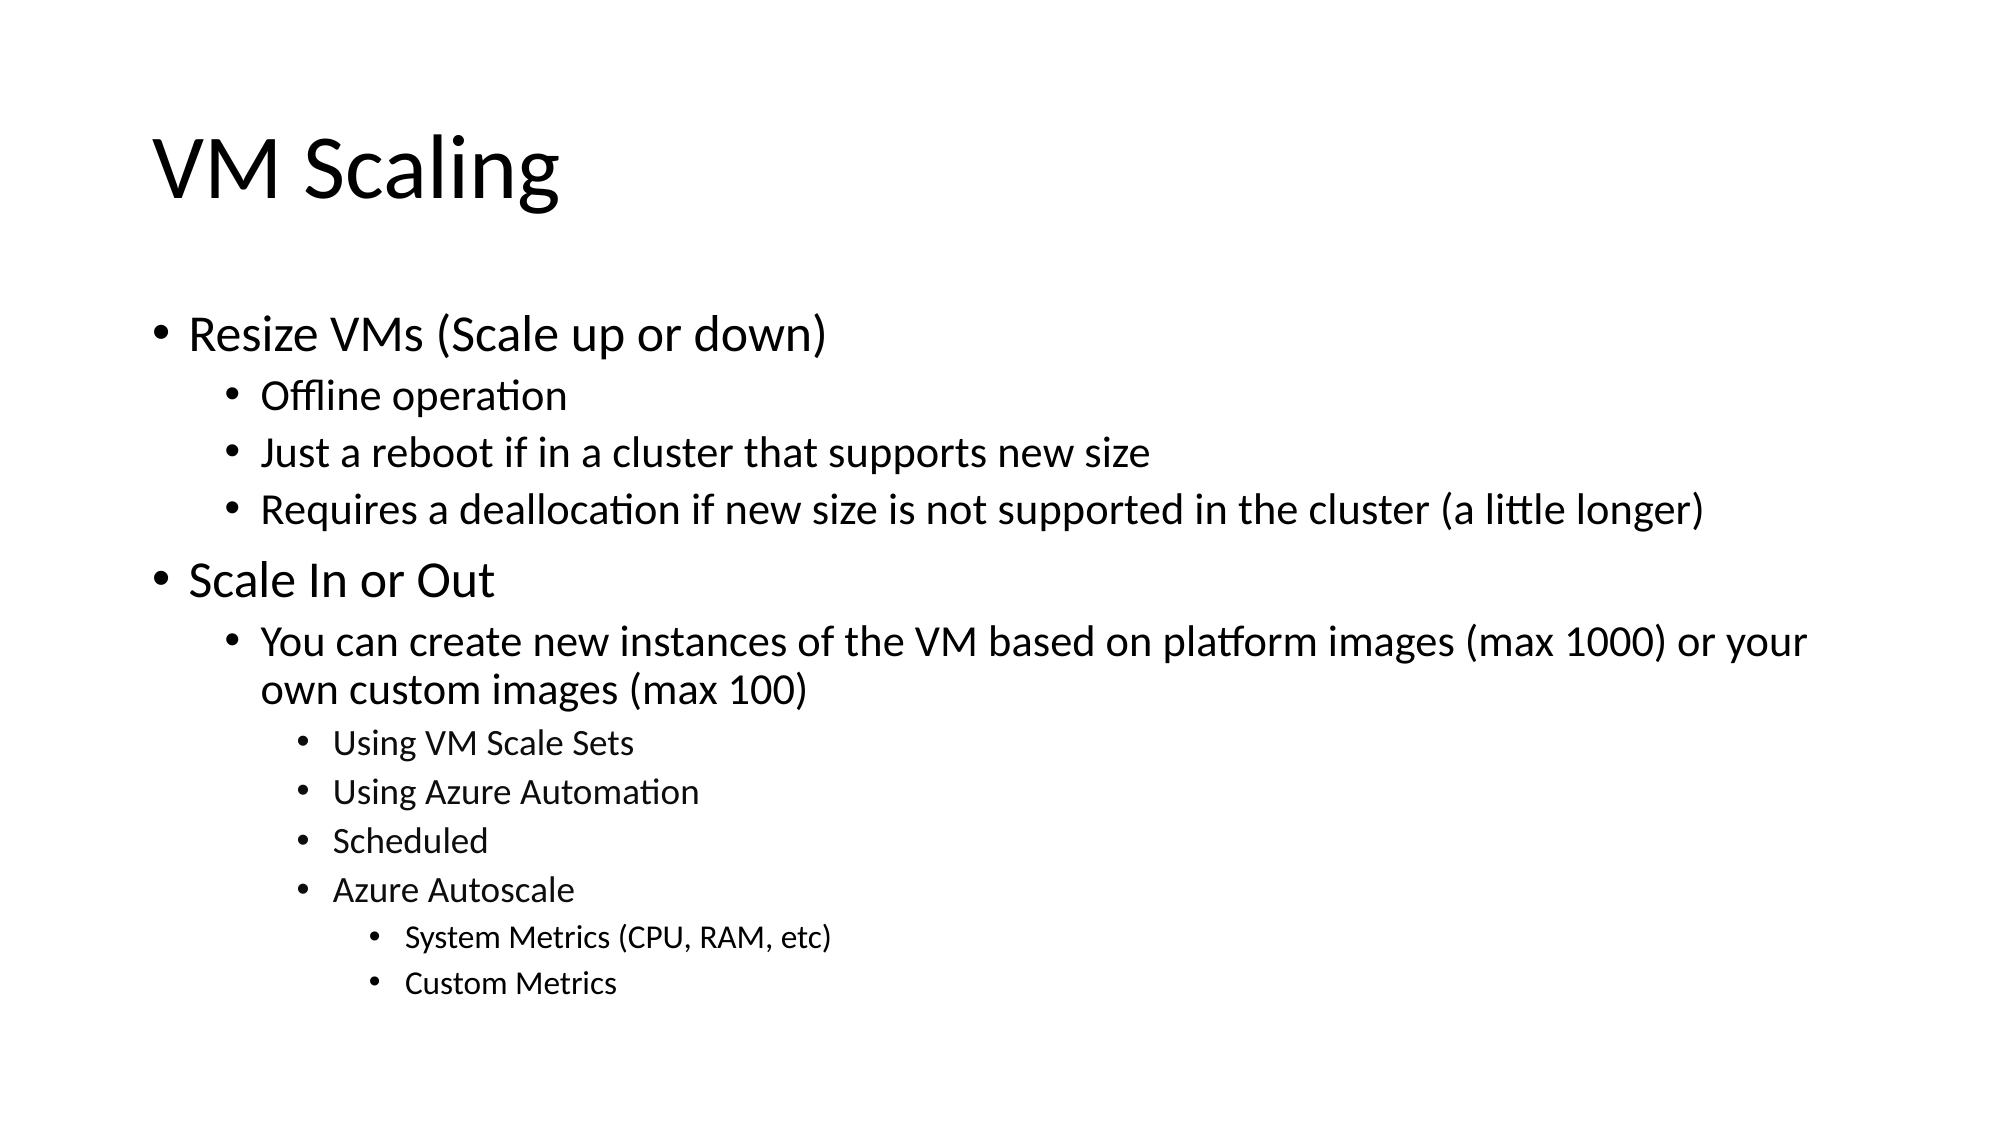

# VM Scaling
Resize VMs (Scale up or down)
Offline operation
Just a reboot if in a cluster that supports new size
Requires a deallocation if new size is not supported in the cluster (a little longer)
Scale In or Out
You can create new instances of the VM based on platform images (max 1000) or your own custom images (max 100)
Using VM Scale Sets
Using Azure Automation
Scheduled
Azure Autoscale
System Metrics (CPU, RAM, etc)
Custom Metrics